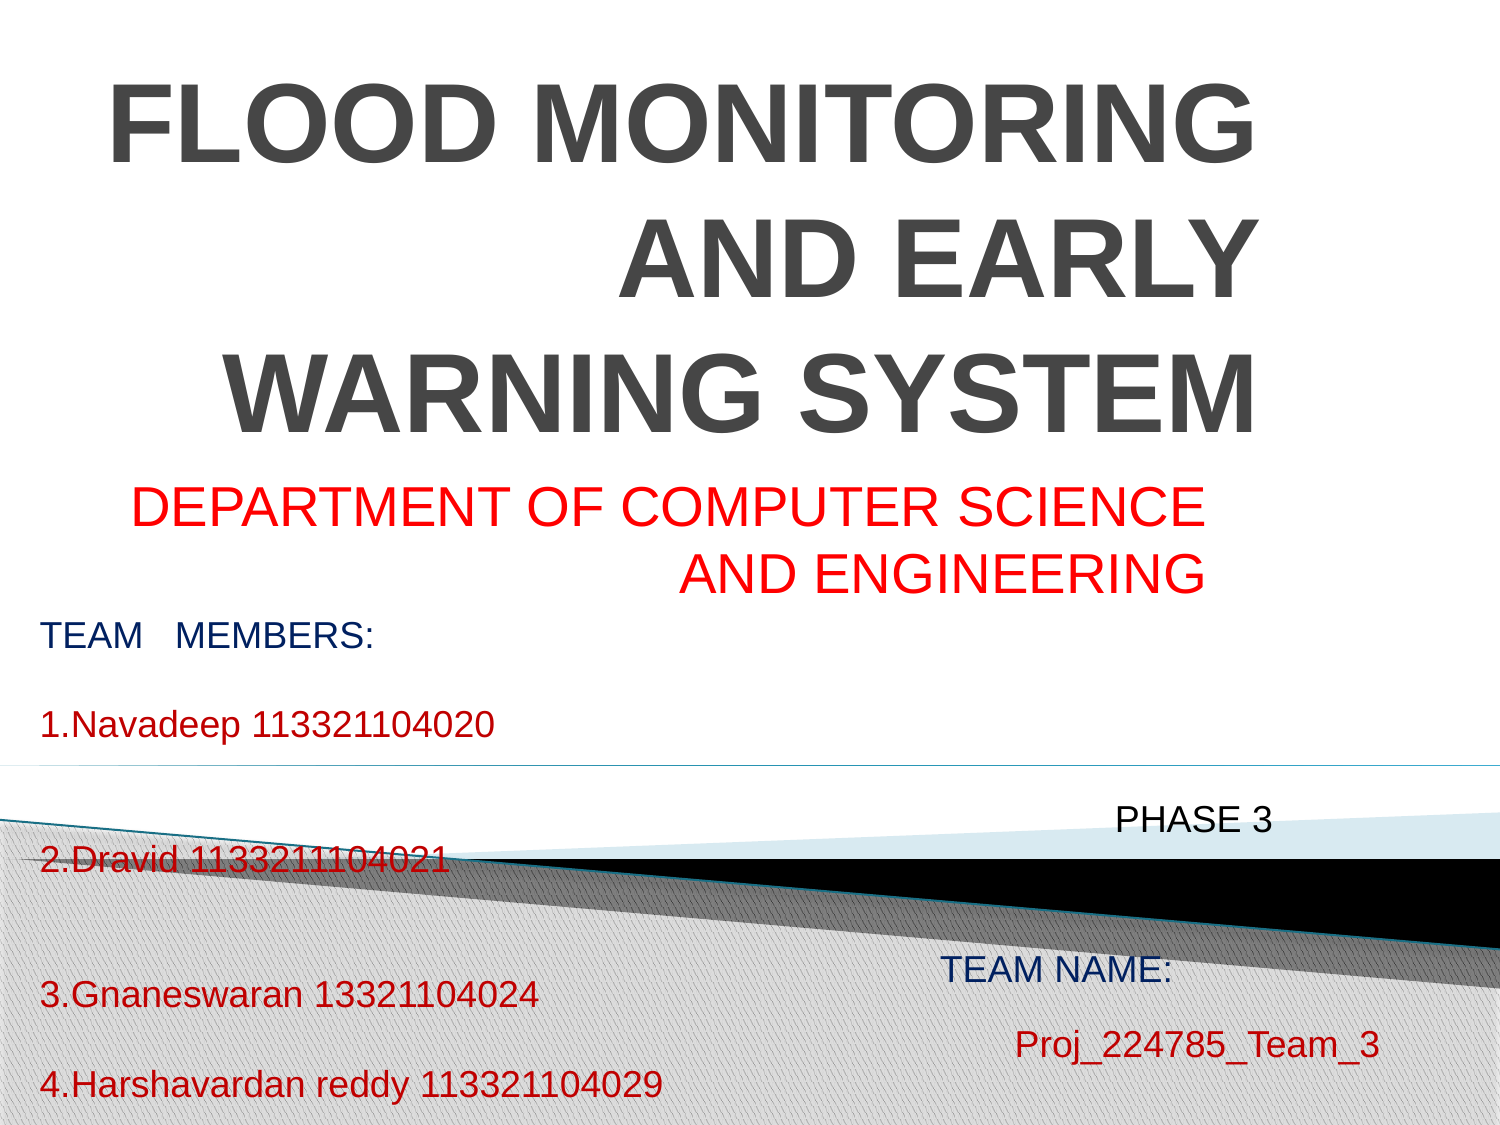

# FLOOD MONITORING AND EARLY WARNING SYSTEM
DEPARTMENT OF COMPUTER SCIENCE AND ENGINEERING
TEAM   MEMBERS:
1.Navadeep 113321104020
                                                                                                                                 2.Dravid 1133211104021
                                                                                                                           3.Gnaneswaran 13321104024

4.Harshavardan reddy 113321104029

5.Mohan kumar 113321104061
PHASE 3
TEAM NAME:
Proj_224785_Team_3